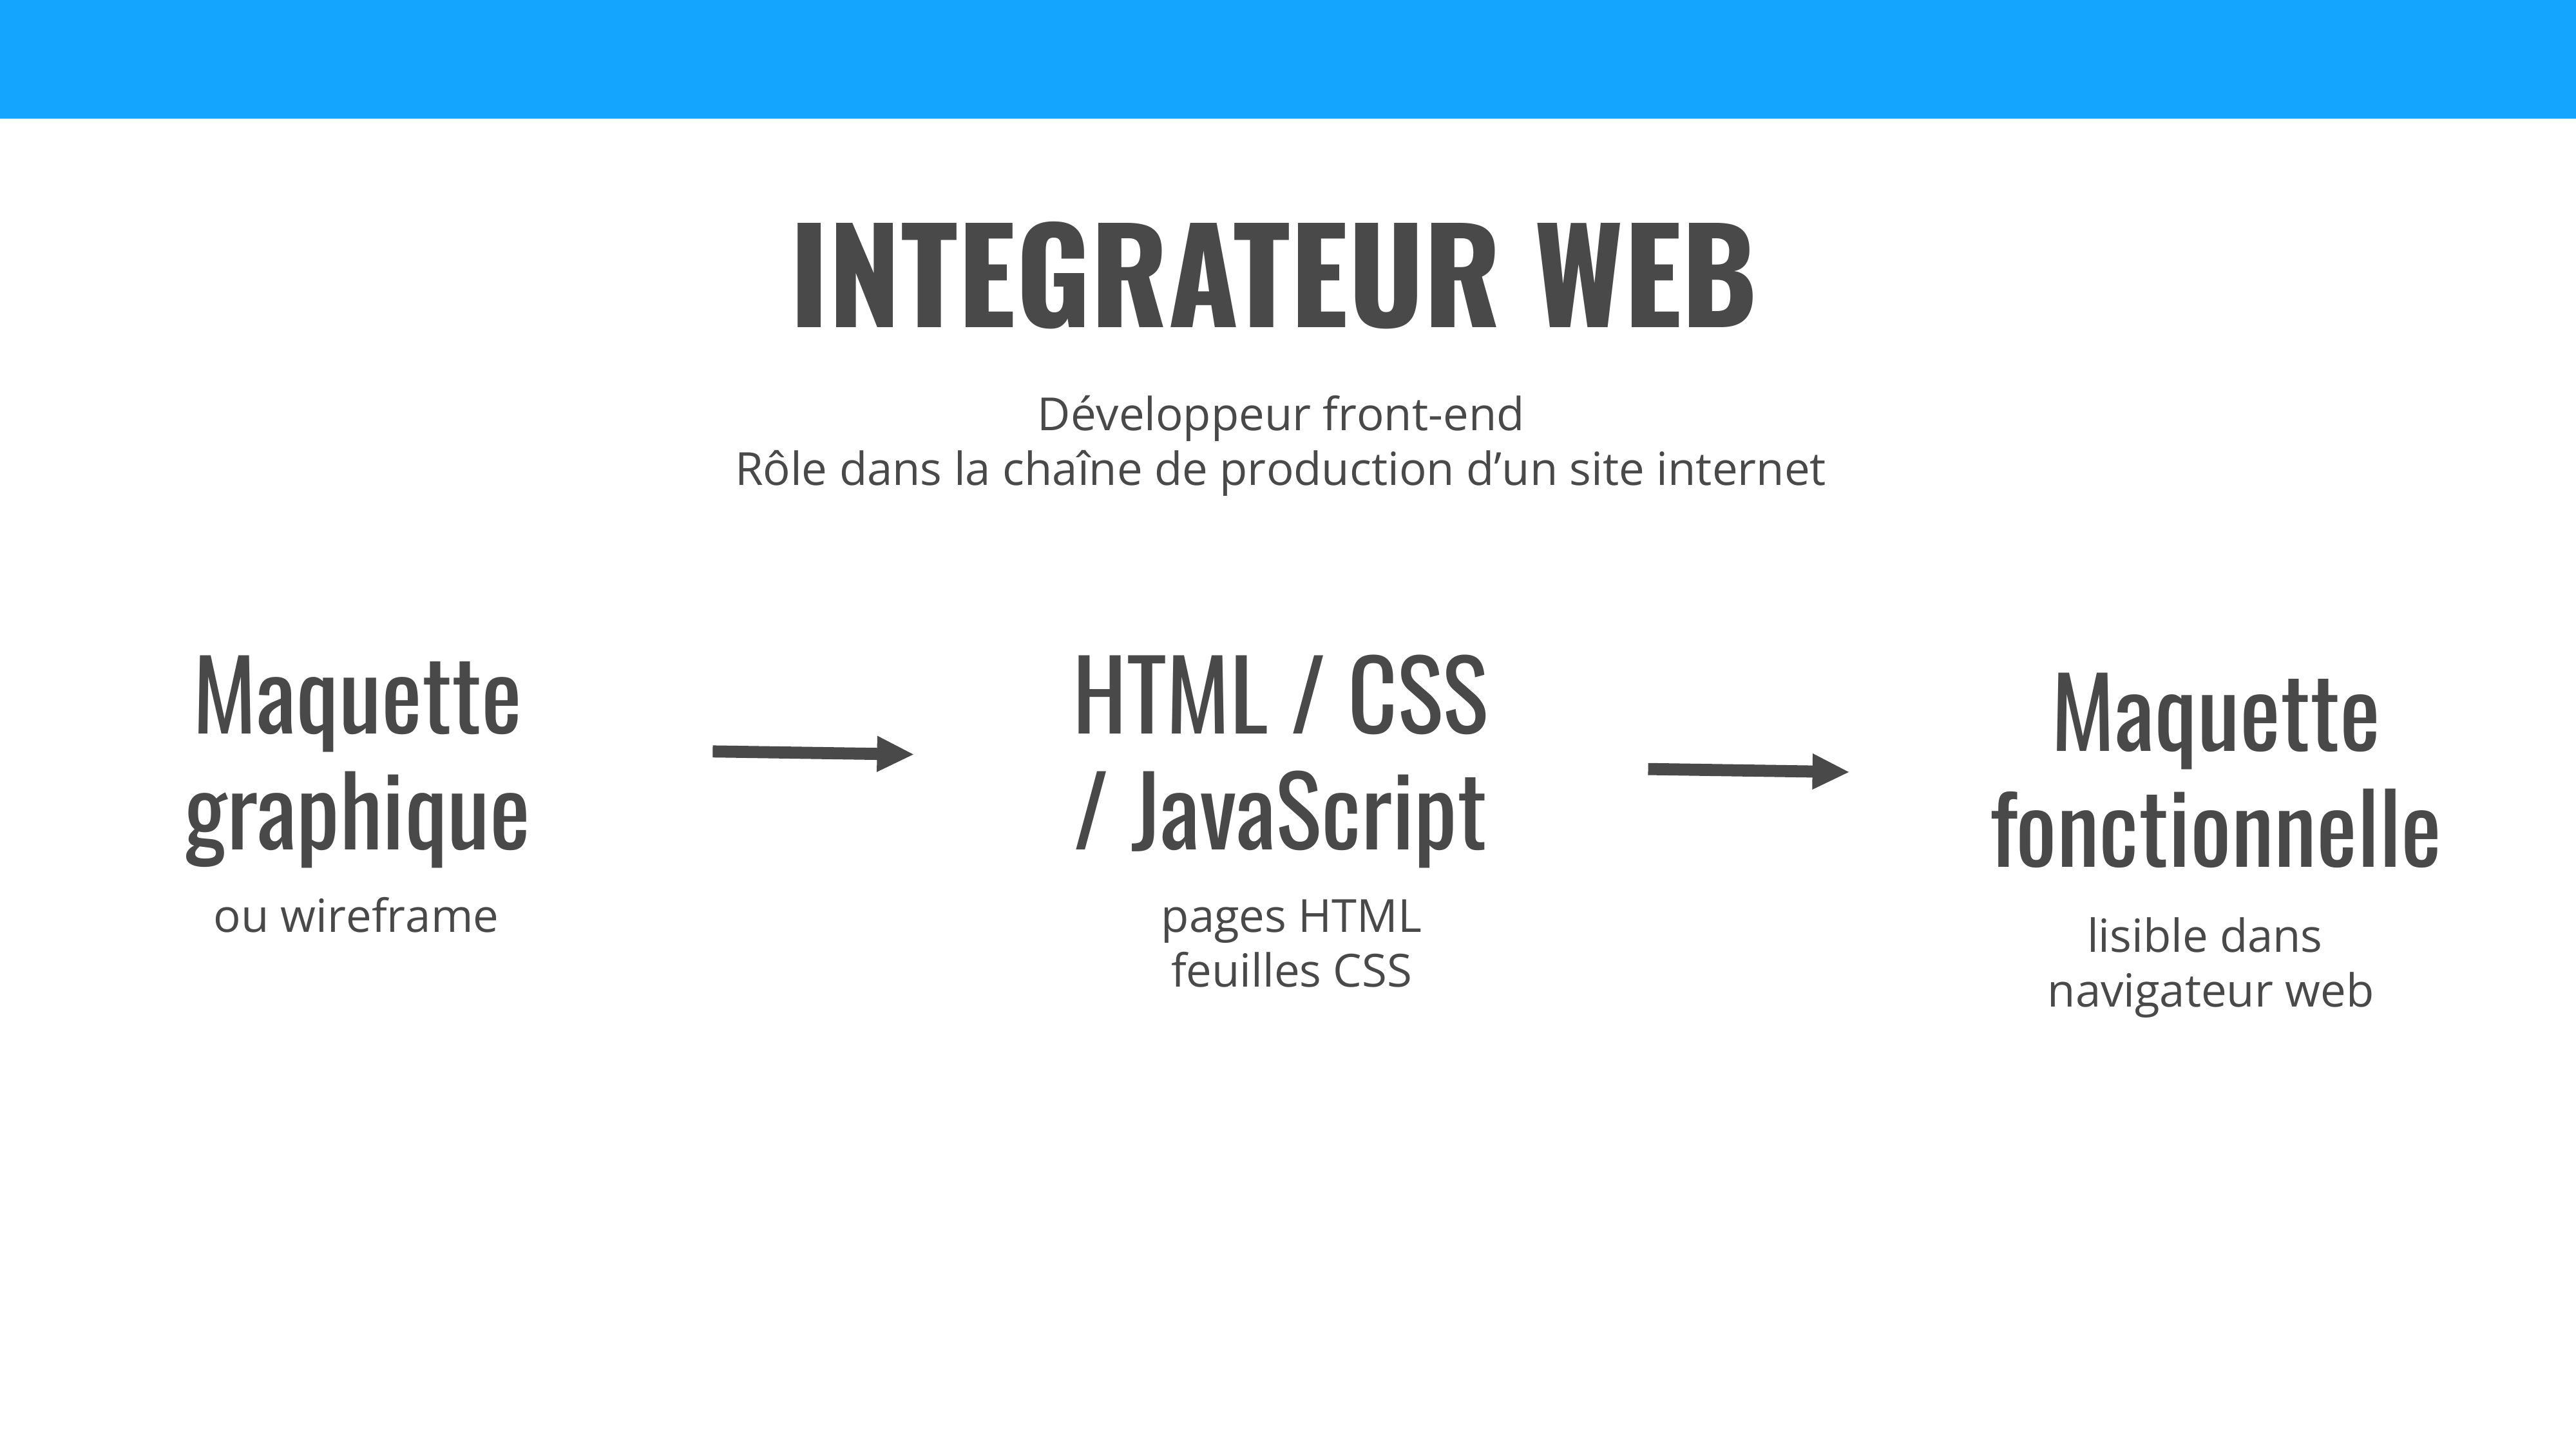

INTEGRATEUR WEB
Développeur front-end
Rôle dans la chaîne de production d’un site internet

Maquette graphique
HTML / CSS
/ JavaScript
Maquette fonctionnelle
ou wireframe
pages HTML
feuilles CSS
lisible dans
 navigateur web